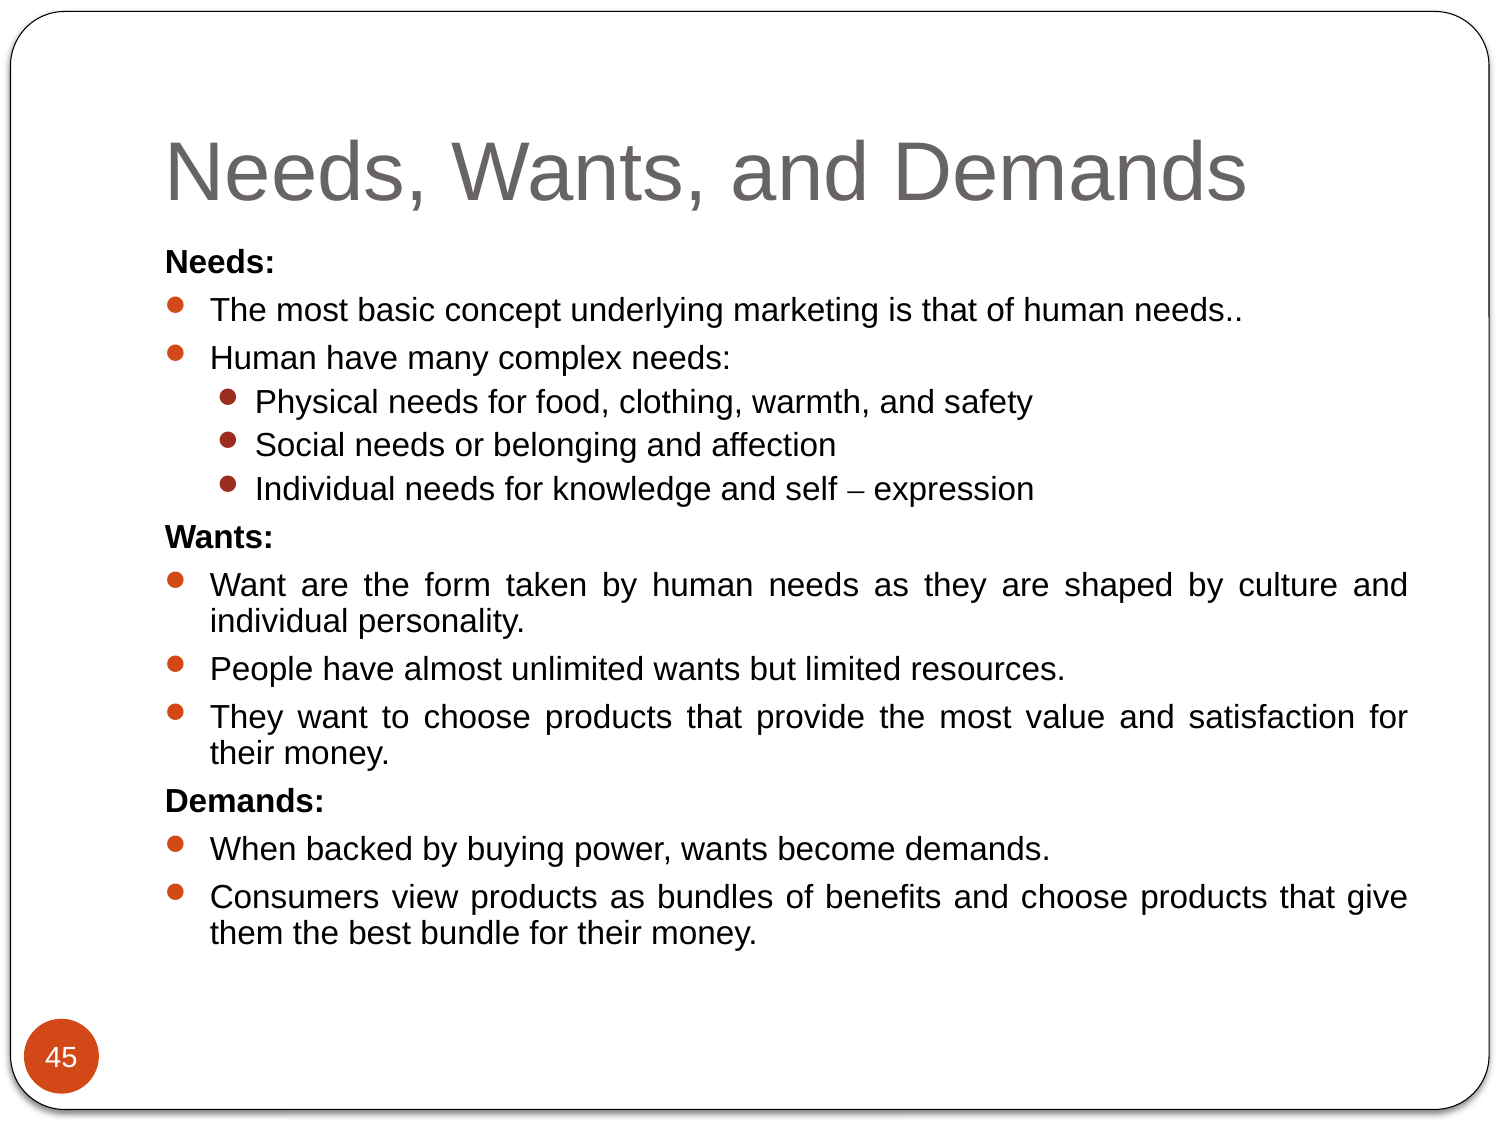

# Needs, Wants, and Demands
Needs:
The most basic concept underlying marketing is that of human needs..
Human have many complex needs:
Physical needs for food, clothing, warmth, and safety
Social needs or belonging and affection
Individual needs for knowledge and self – expression
Wants:
Want are the form taken by human needs as they are shaped by culture and individual personality.
People have almost unlimited wants but limited resources.
They want to choose products that provide the most value and satisfaction for their money.
Demands:
When backed by buying power, wants become demands.
Consumers view products as bundles of benefits and choose products that give them the best bundle for their money.
45